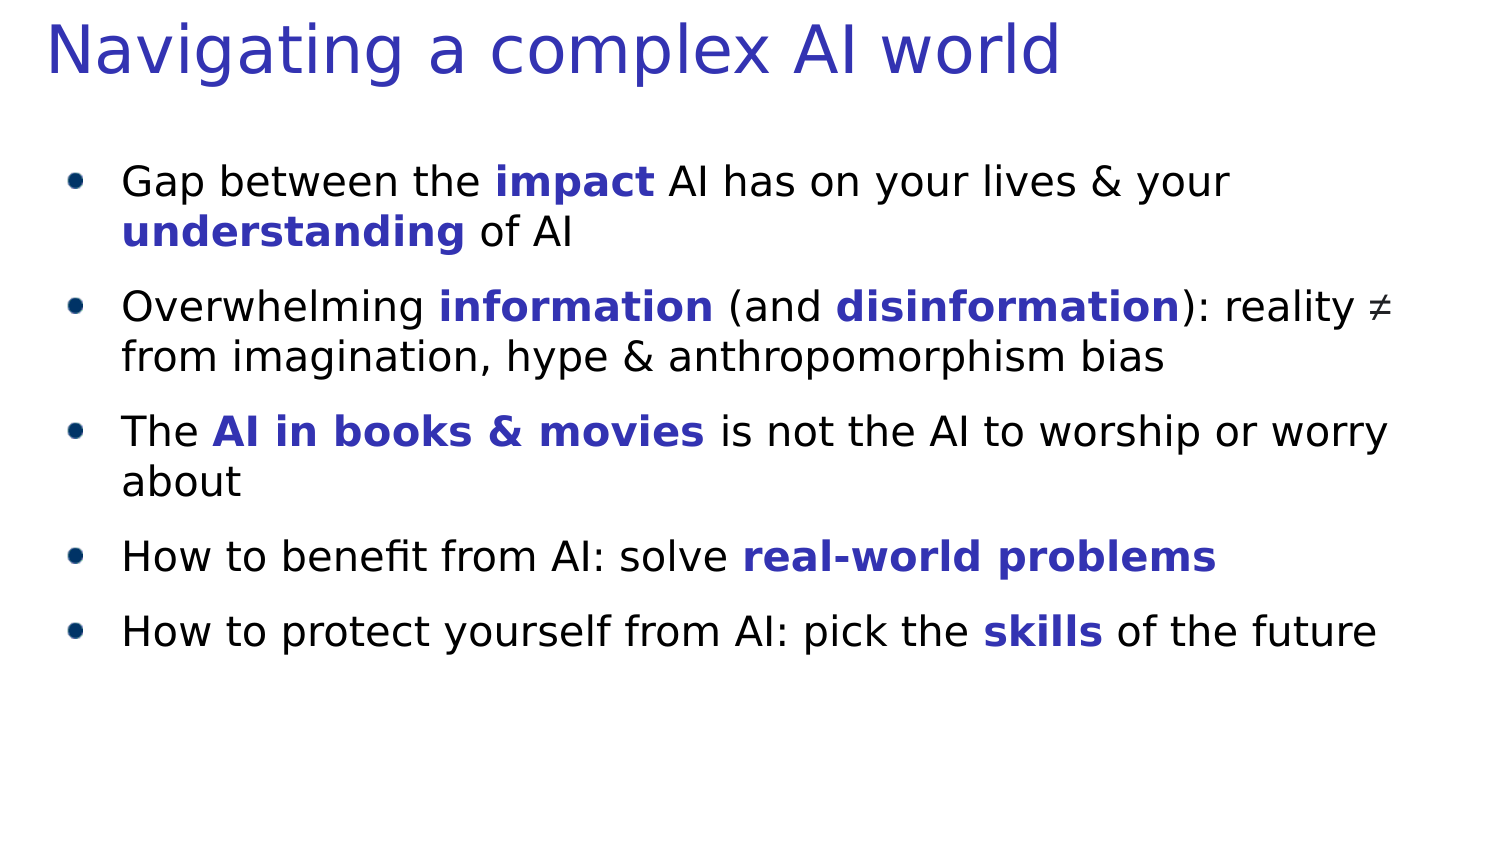

# Navigating a complex AI world
Gap between the impact AI has on your lives & your understanding of AI
Overwhelming information (and disinformation): reality ≠ from imagination, hype & anthropomorphism bias
The AI in books & movies is not the AI to worship or worry about
How to benefit from AI: solve real-world problems
How to protect yourself from AI: pick the skills of the future